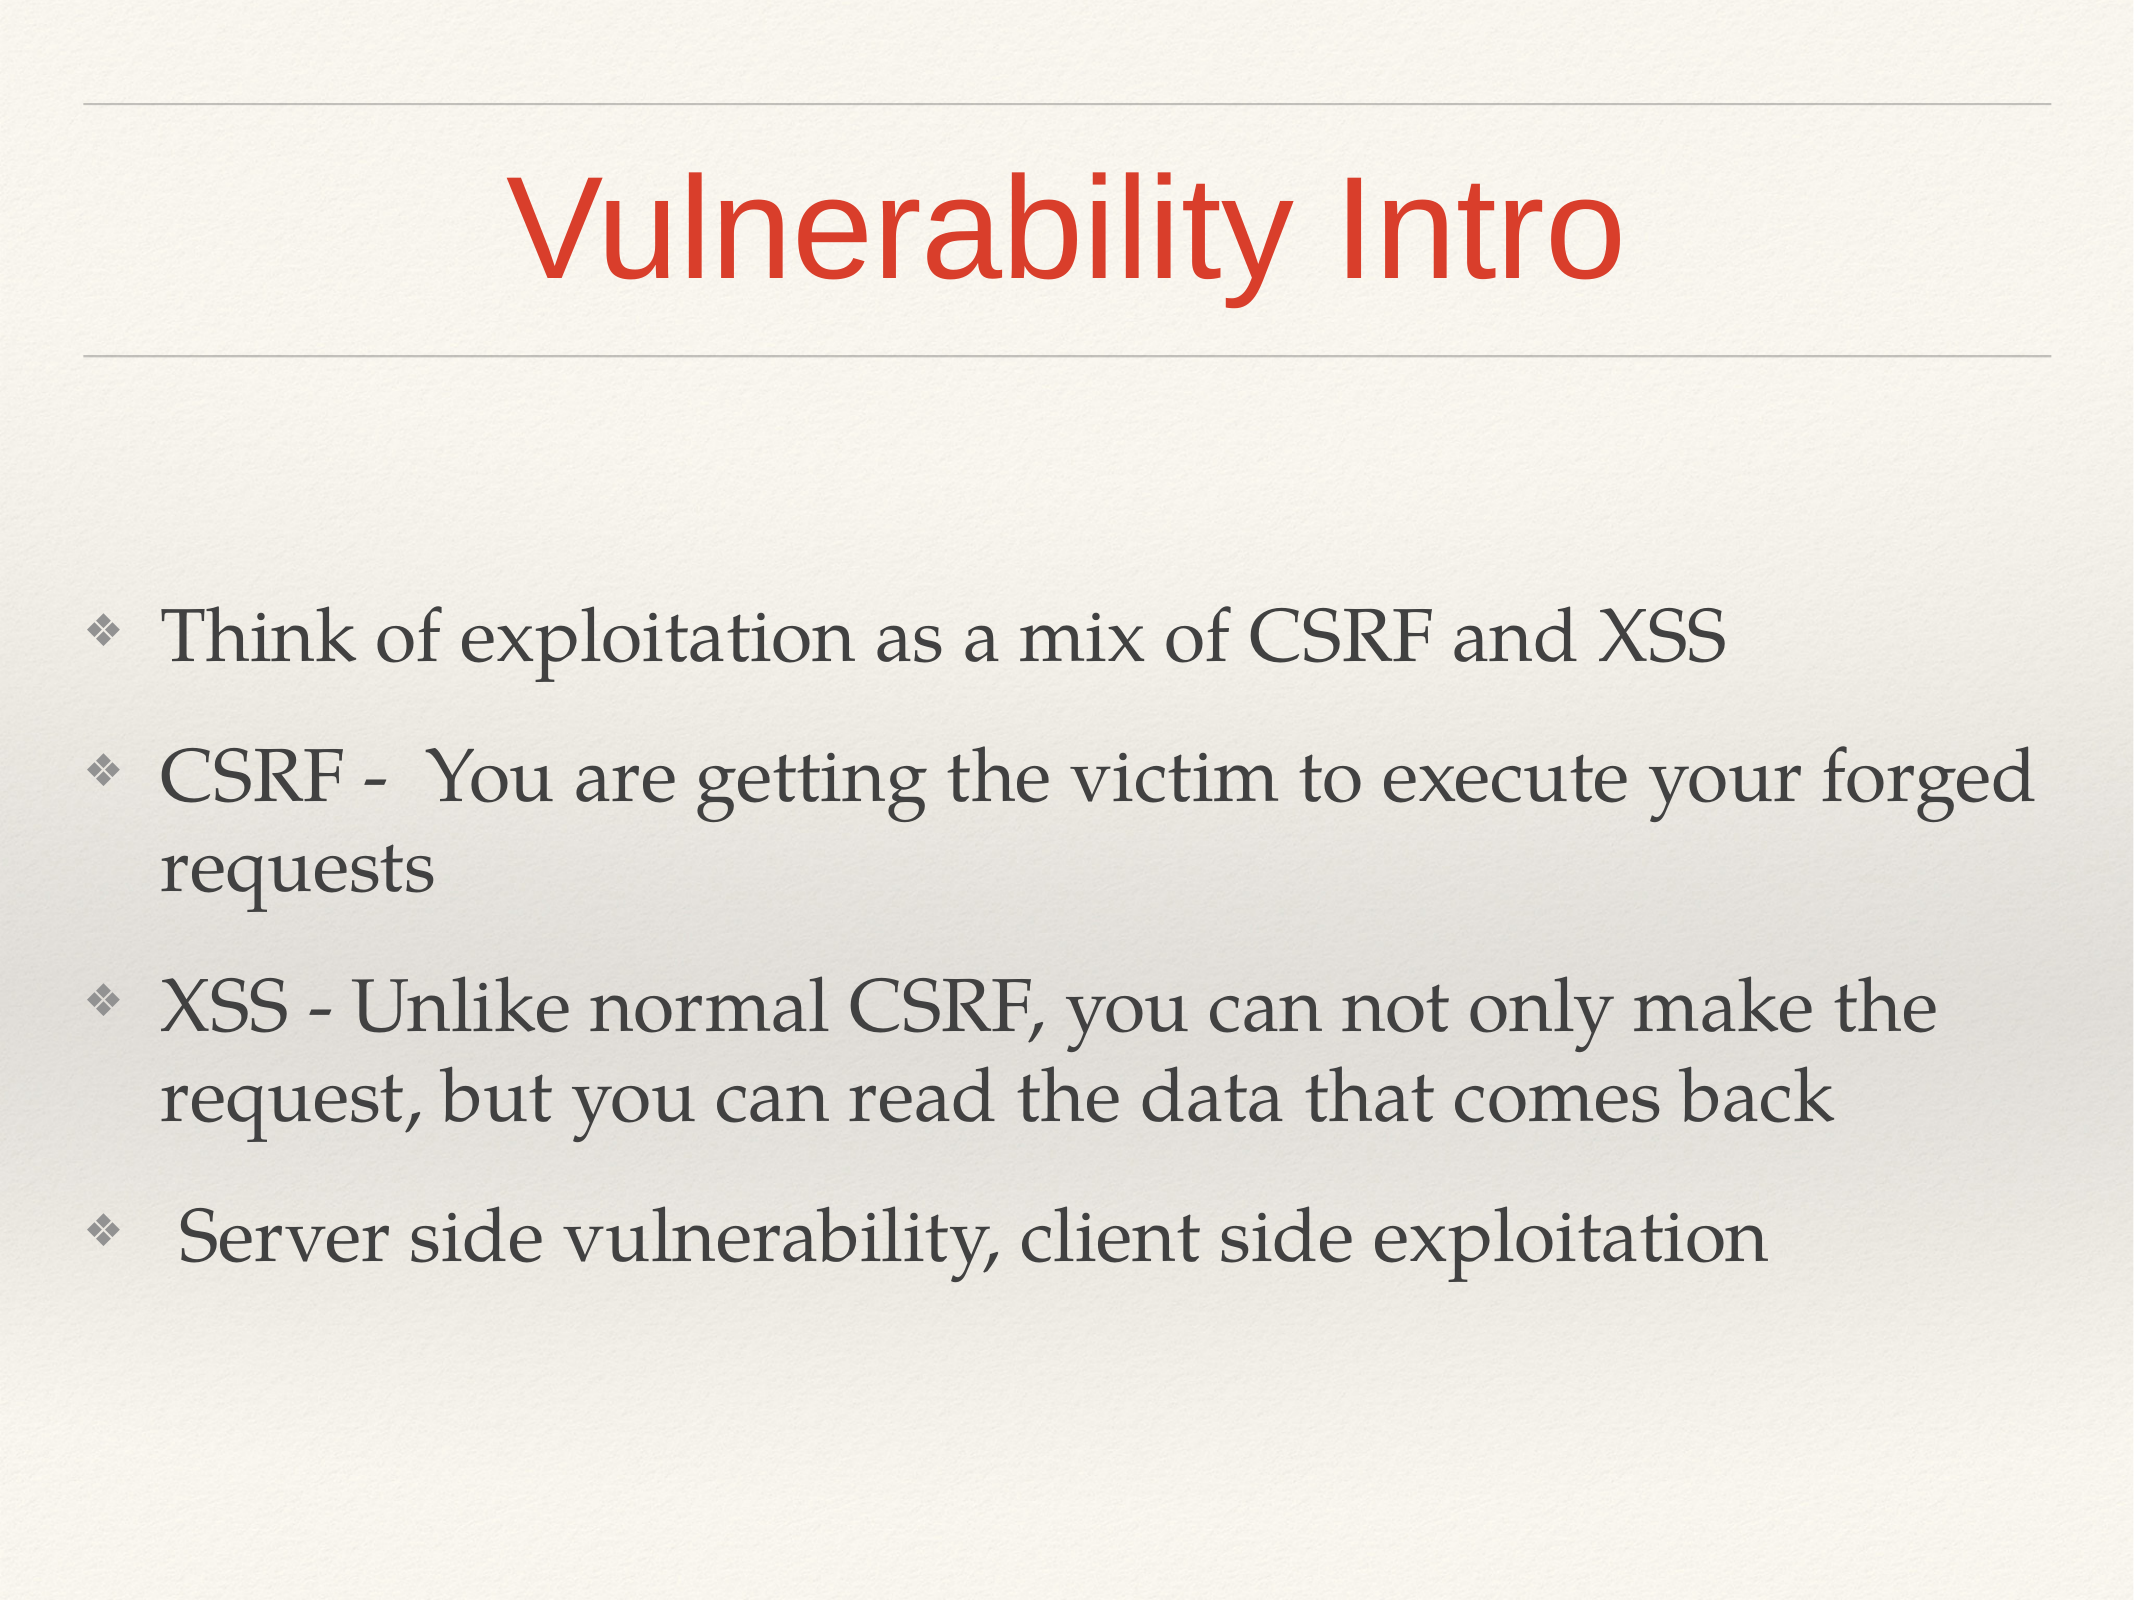

# Vulnerability Intro
Think of exploitation as a mix of CSRF and XSS
CSRF -  You are getting the victim to execute your forged requests
XSS - Unlike normal CSRF, you can not only make the request, but you can read the data that comes back
 Server side vulnerability, client side exploitation